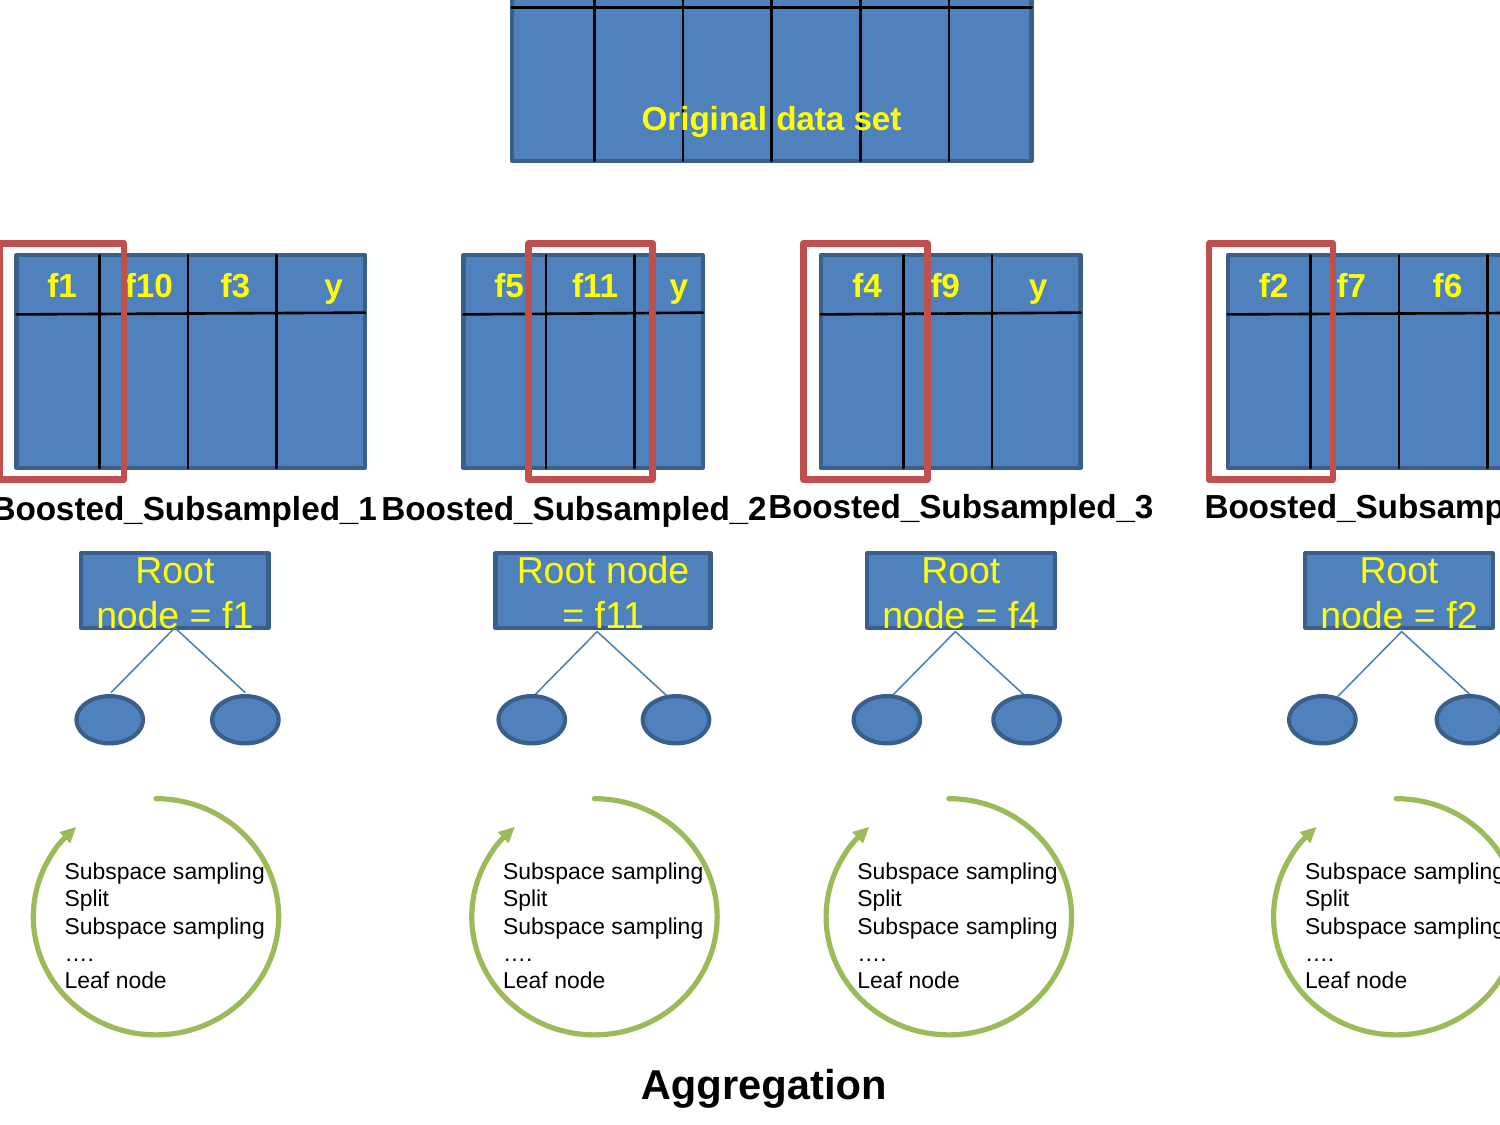

f1
f2
f3
…
fn
y
Original data set

f5
f11
y

f1
f10
f3
y
f4
f9
y
f2
f7
f6
y
Boosted_Subsampled_3
Boosted_Subsampled_4
Boosted_Subsampled_2
Boosted_Subsampled_1
Root node = f1
Root node = f11
Root node = f4
Root node = f2

Subspace sampling
Split
Subspace sampling
….
Leaf node

Subspace sampling
Split
Subspace sampling
….
Leaf node

Subspace sampling
Split
Subspace sampling
….
Leaf node

Subspace sampling
Split
Subspace sampling
….
Leaf node
Aggregation
Majority Vote